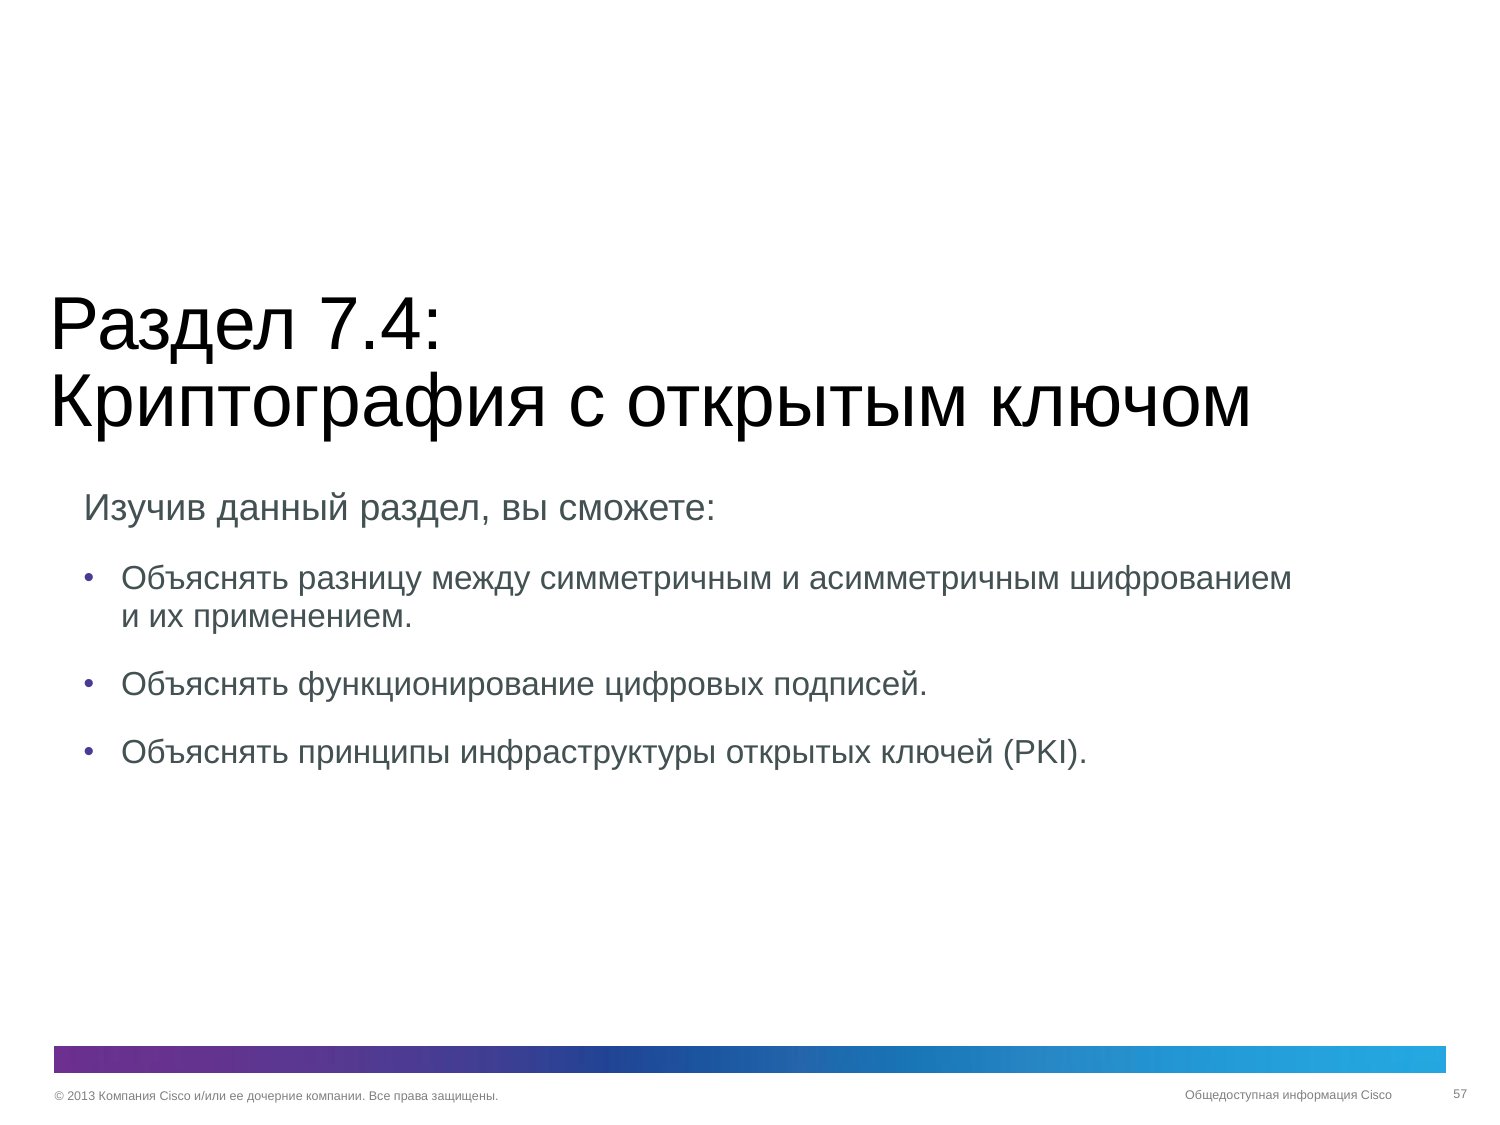

# Раздел 7.4: Криптография с открытым ключом
Изучив данный раздел, вы сможете:
Объяснять разницу между симметричным и асимметричным шифрованием
и их применением.
Объяснять функционирование цифровых подписей.
Объяснять принципы инфраструктуры открытых ключей (PKI).